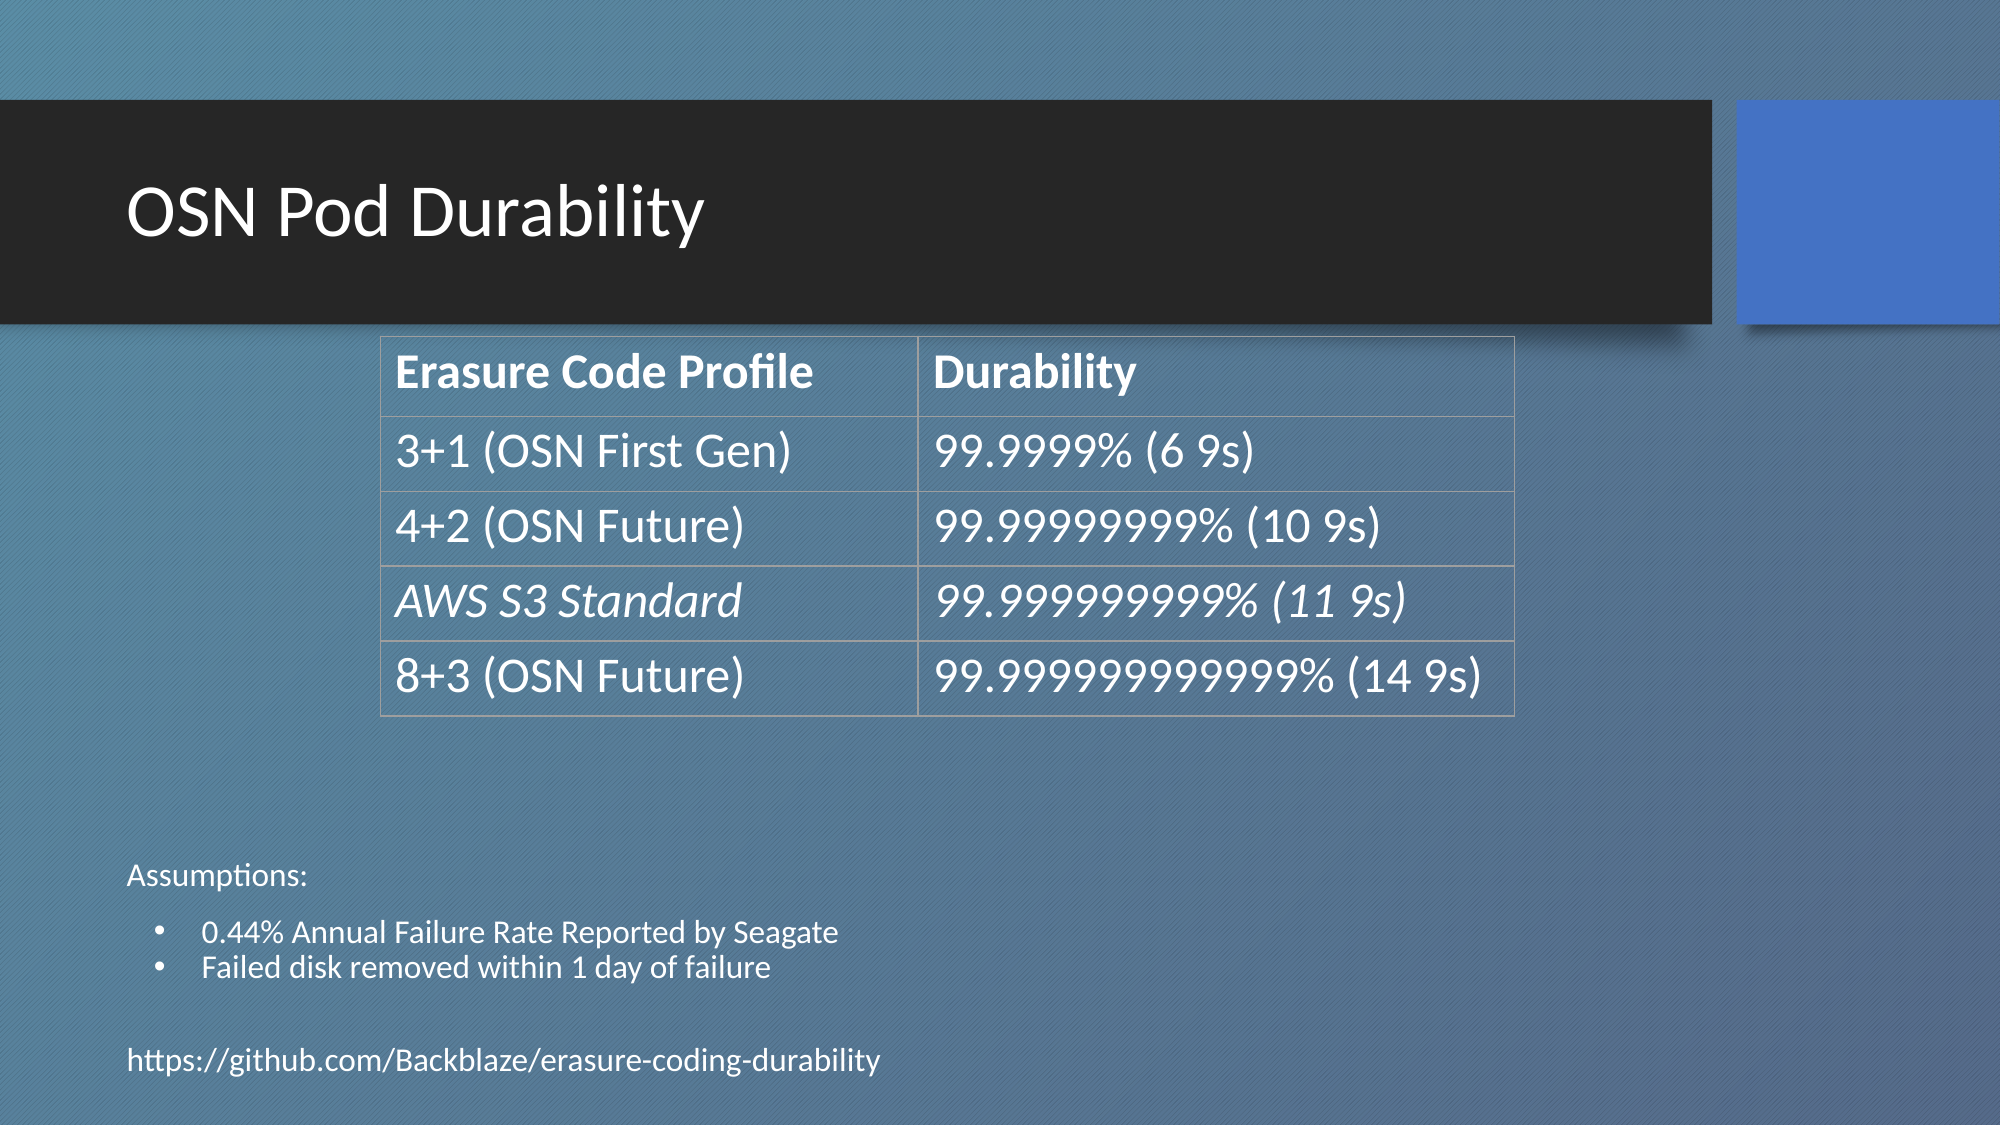

# OSN Pod Durability
| Erasure Code Profile | Durability |
| --- | --- |
| 3+1 (OSN First Gen) | 99.9999% (6 9s) |
| 4+2 (OSN Future) | 99.99999999% (10 9s) |
| AWS S3 Standard | 99.999999999% (11 9s) |
| 8+3 (OSN Future) | 99.999999999999% (14 9s) |

Assumptions:
0.44% Annual Failure Rate Reported by Seagate
Failed disk removed within 1 day of failure
https://github.com/Backblaze/erasure-coding-durability